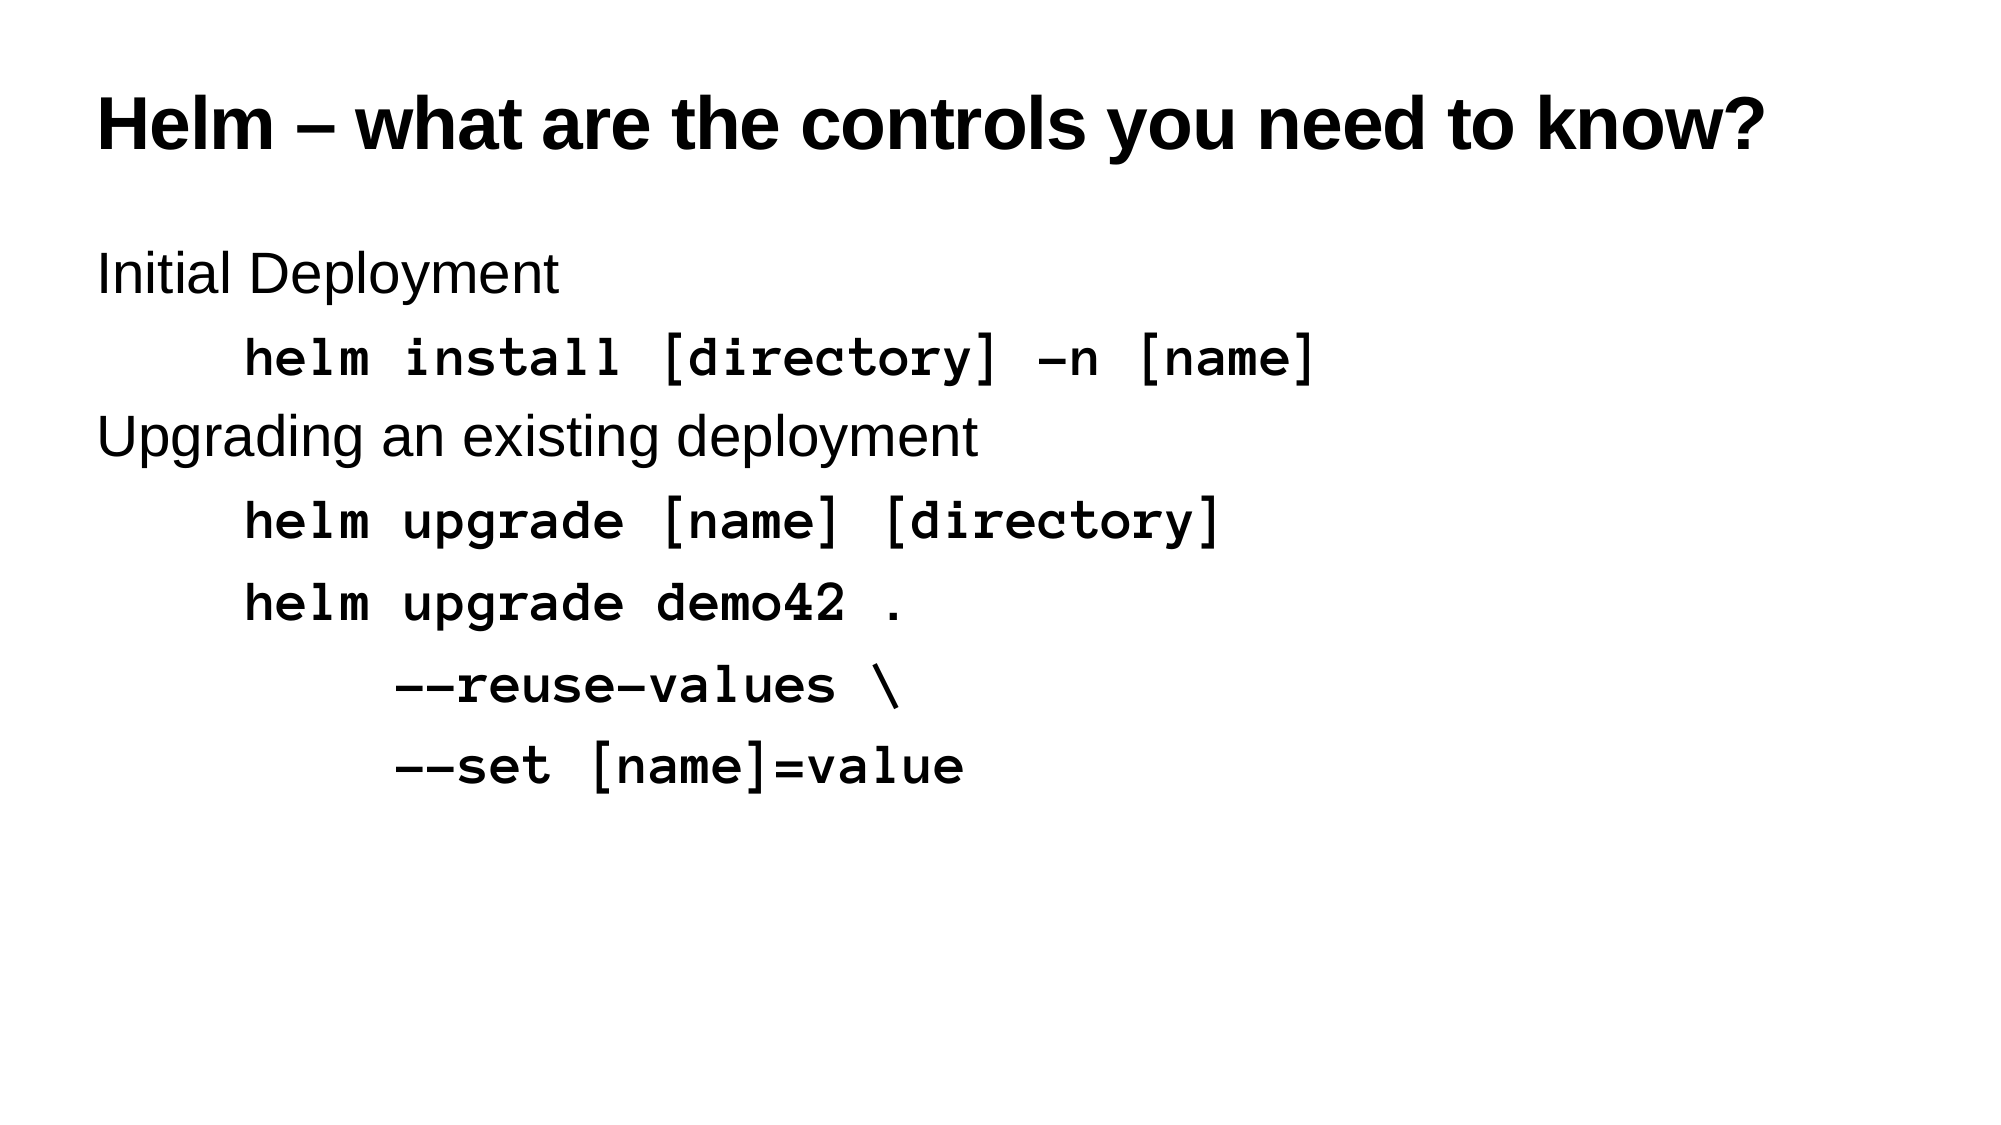

# Helm – what are the controls you need to know?
Initial Deployment
	helm install [directory] –n [name]
Upgrading an existing deployment
	helm upgrade [name] [directory]
	helm upgrade demo42 .
		--reuse-values \
		--set [name]=value